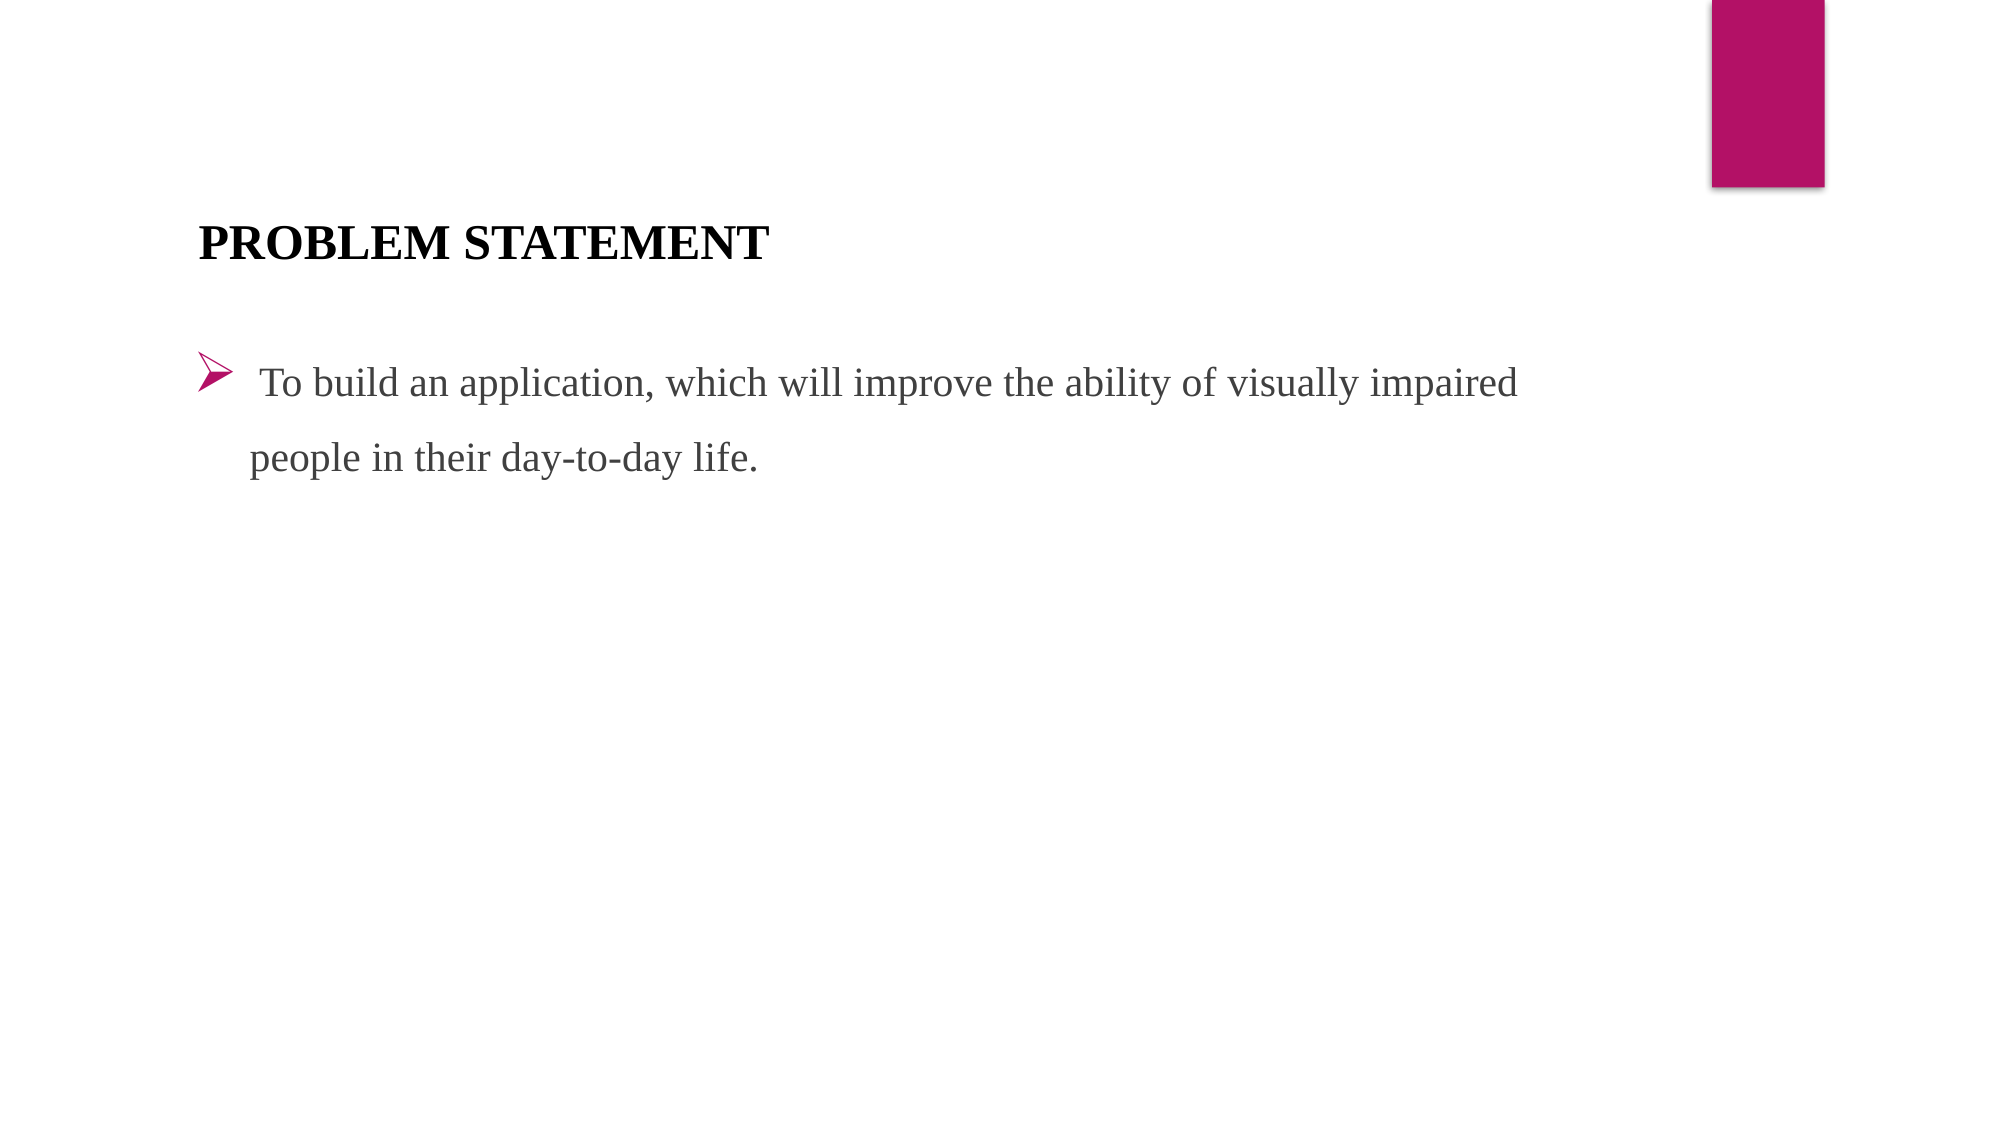

PROBLEM STATEMENT
 To build an application, which will improve the ability of visually impaired people in their day-to-day life.